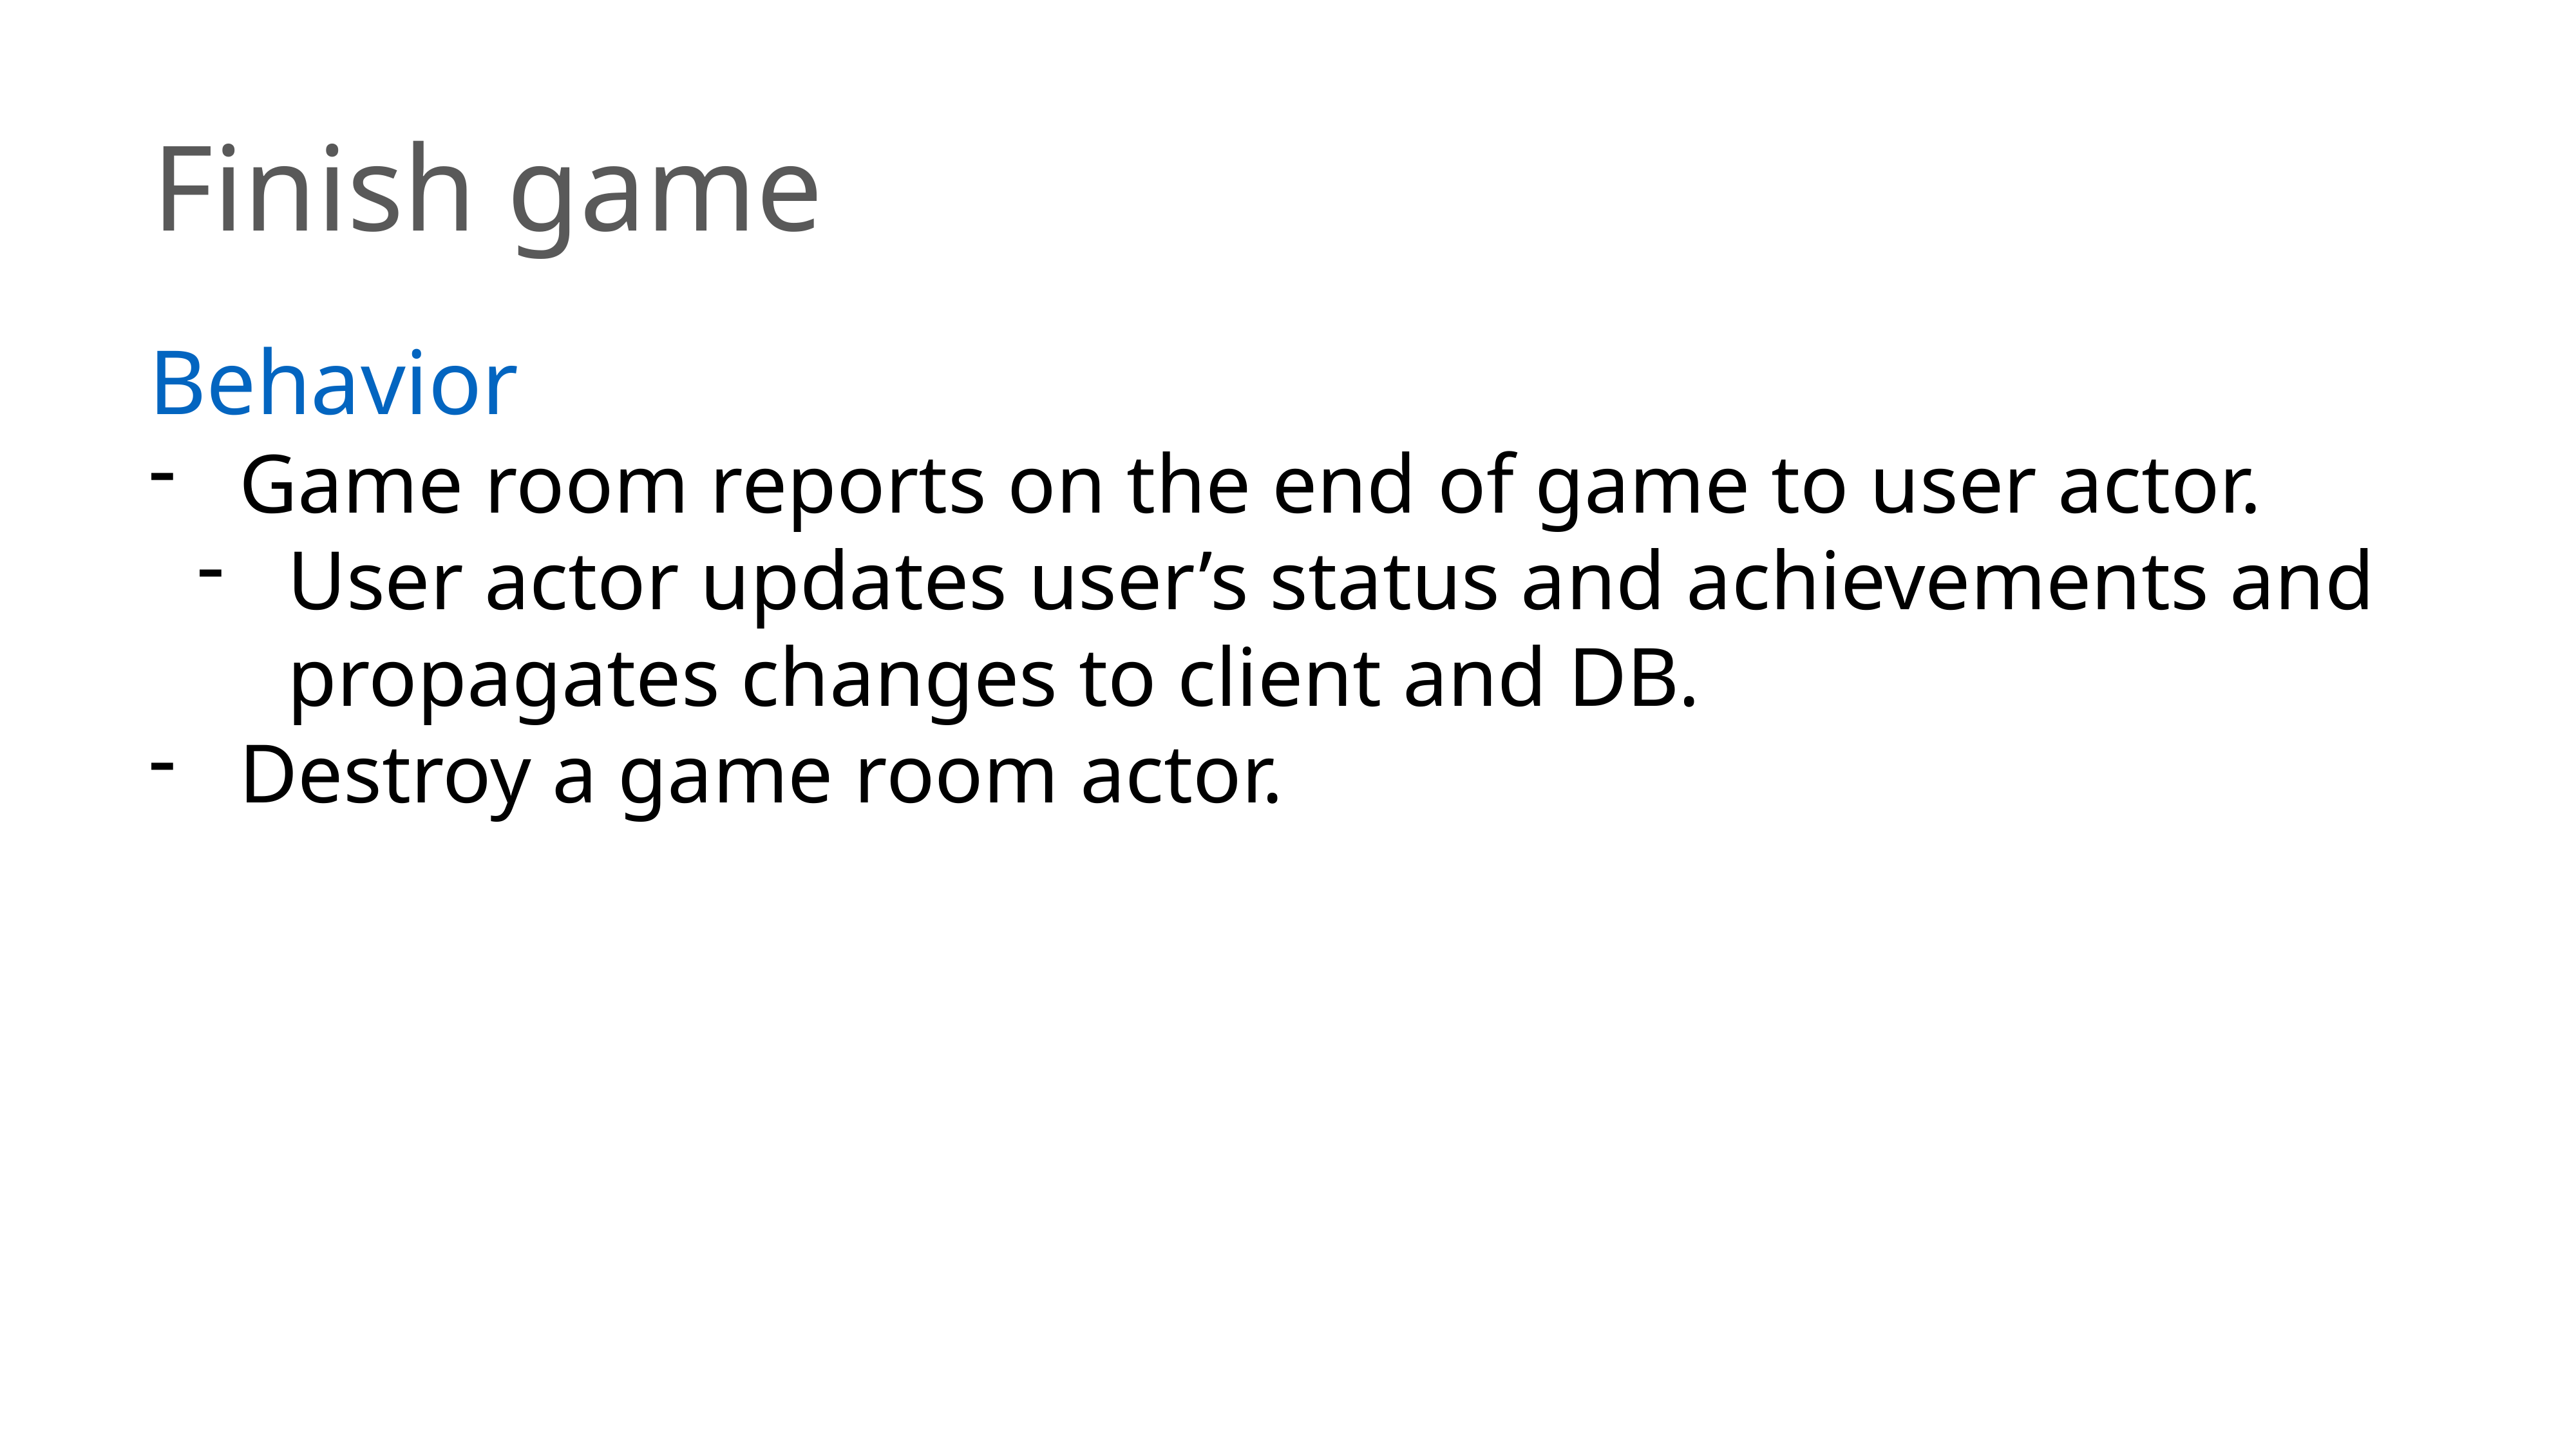

Finish game
Behavior
Game room reports on the end of game to user actor.
User actor updates user’s status and achievements and propagates changes to client and DB.
Destroy a game room actor.